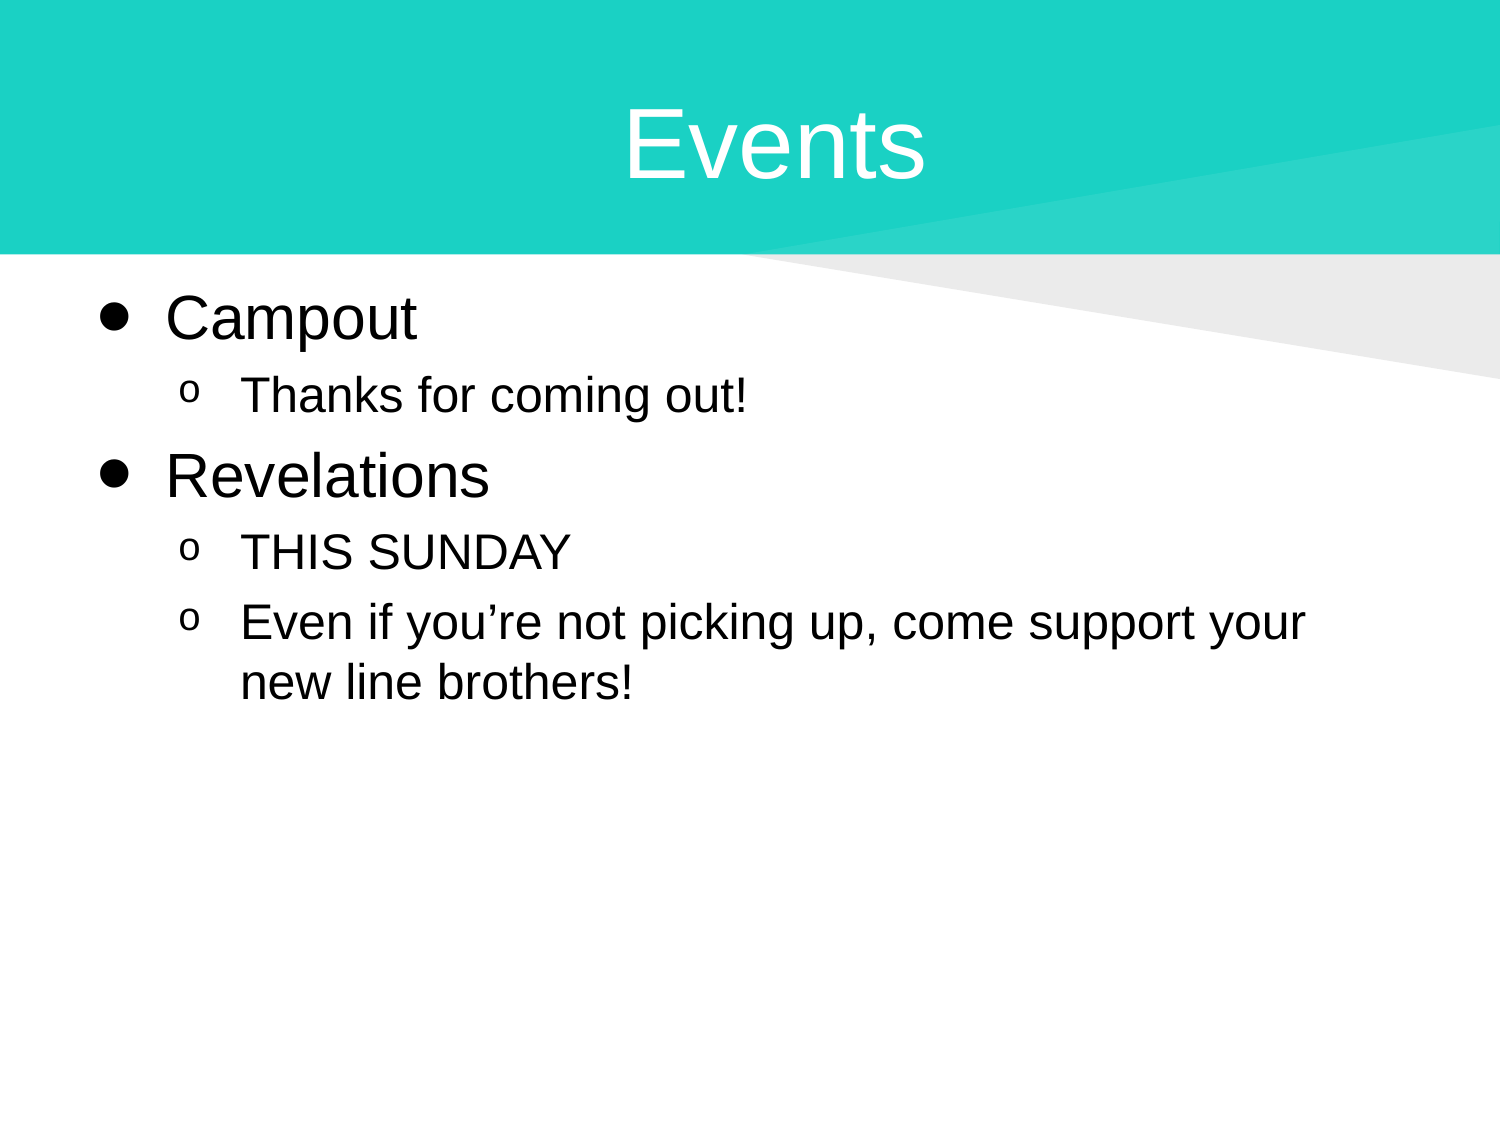

# Events
Campout
Thanks for coming out!
Revelations
THIS SUNDAY
Even if you’re not picking up, come support your new line brothers!